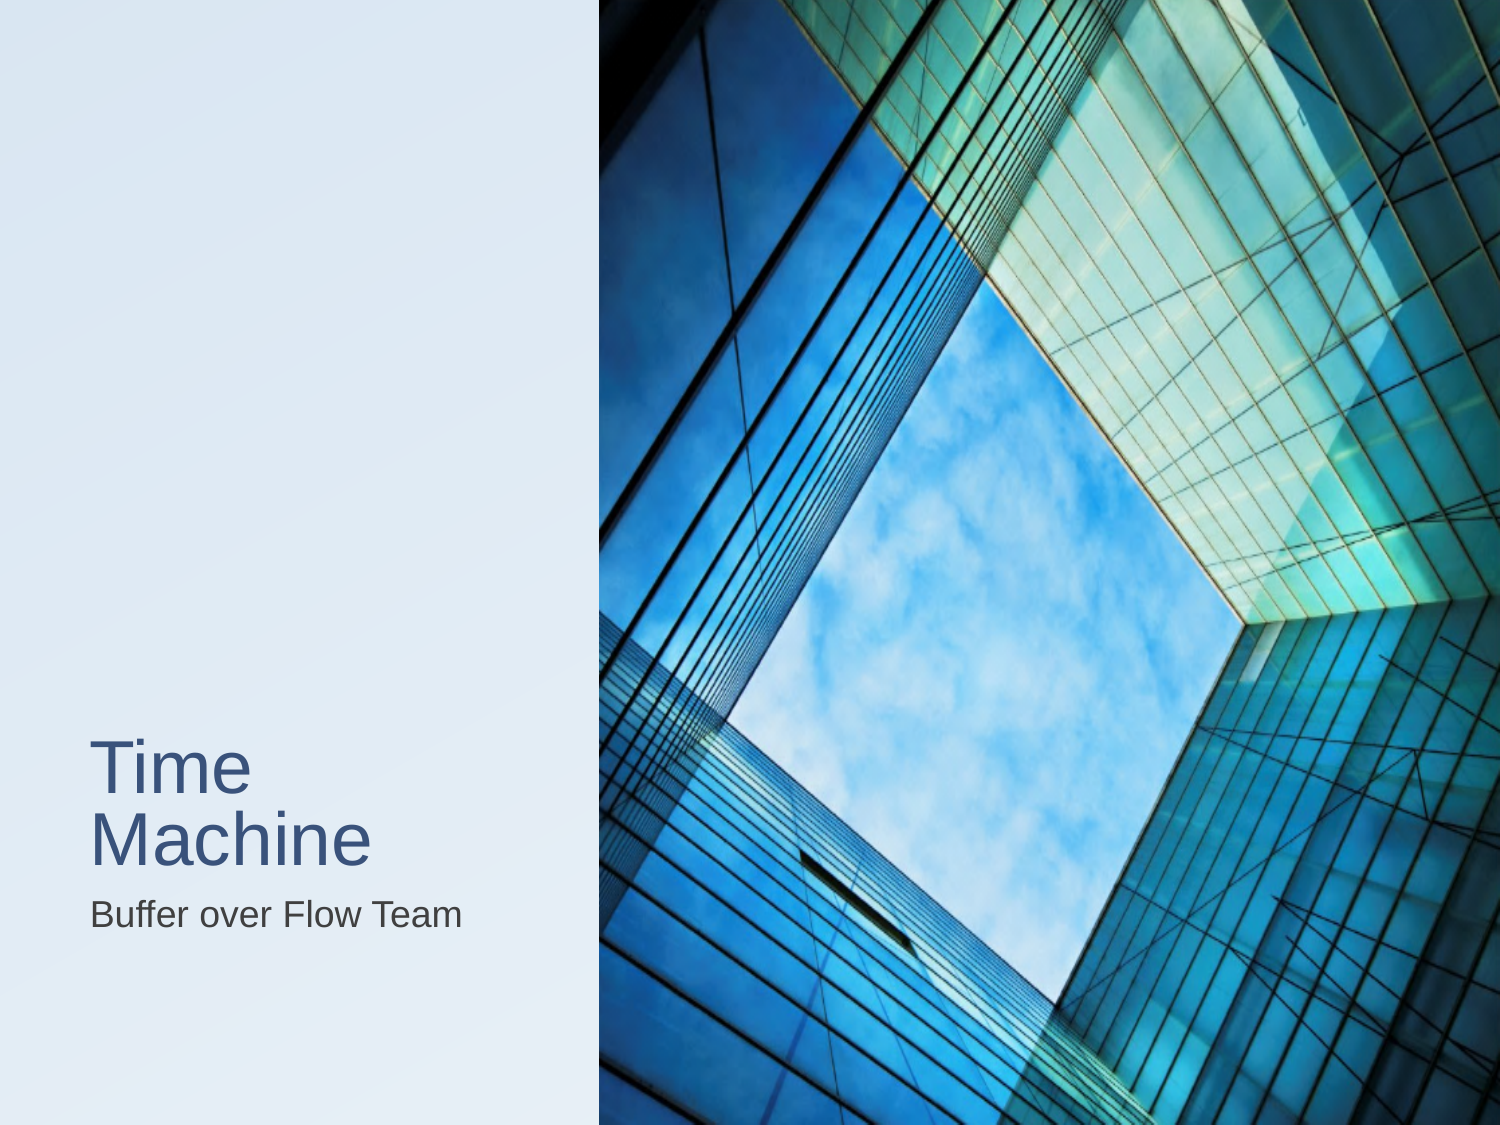

# Time Machine
Buffer over Flow Team